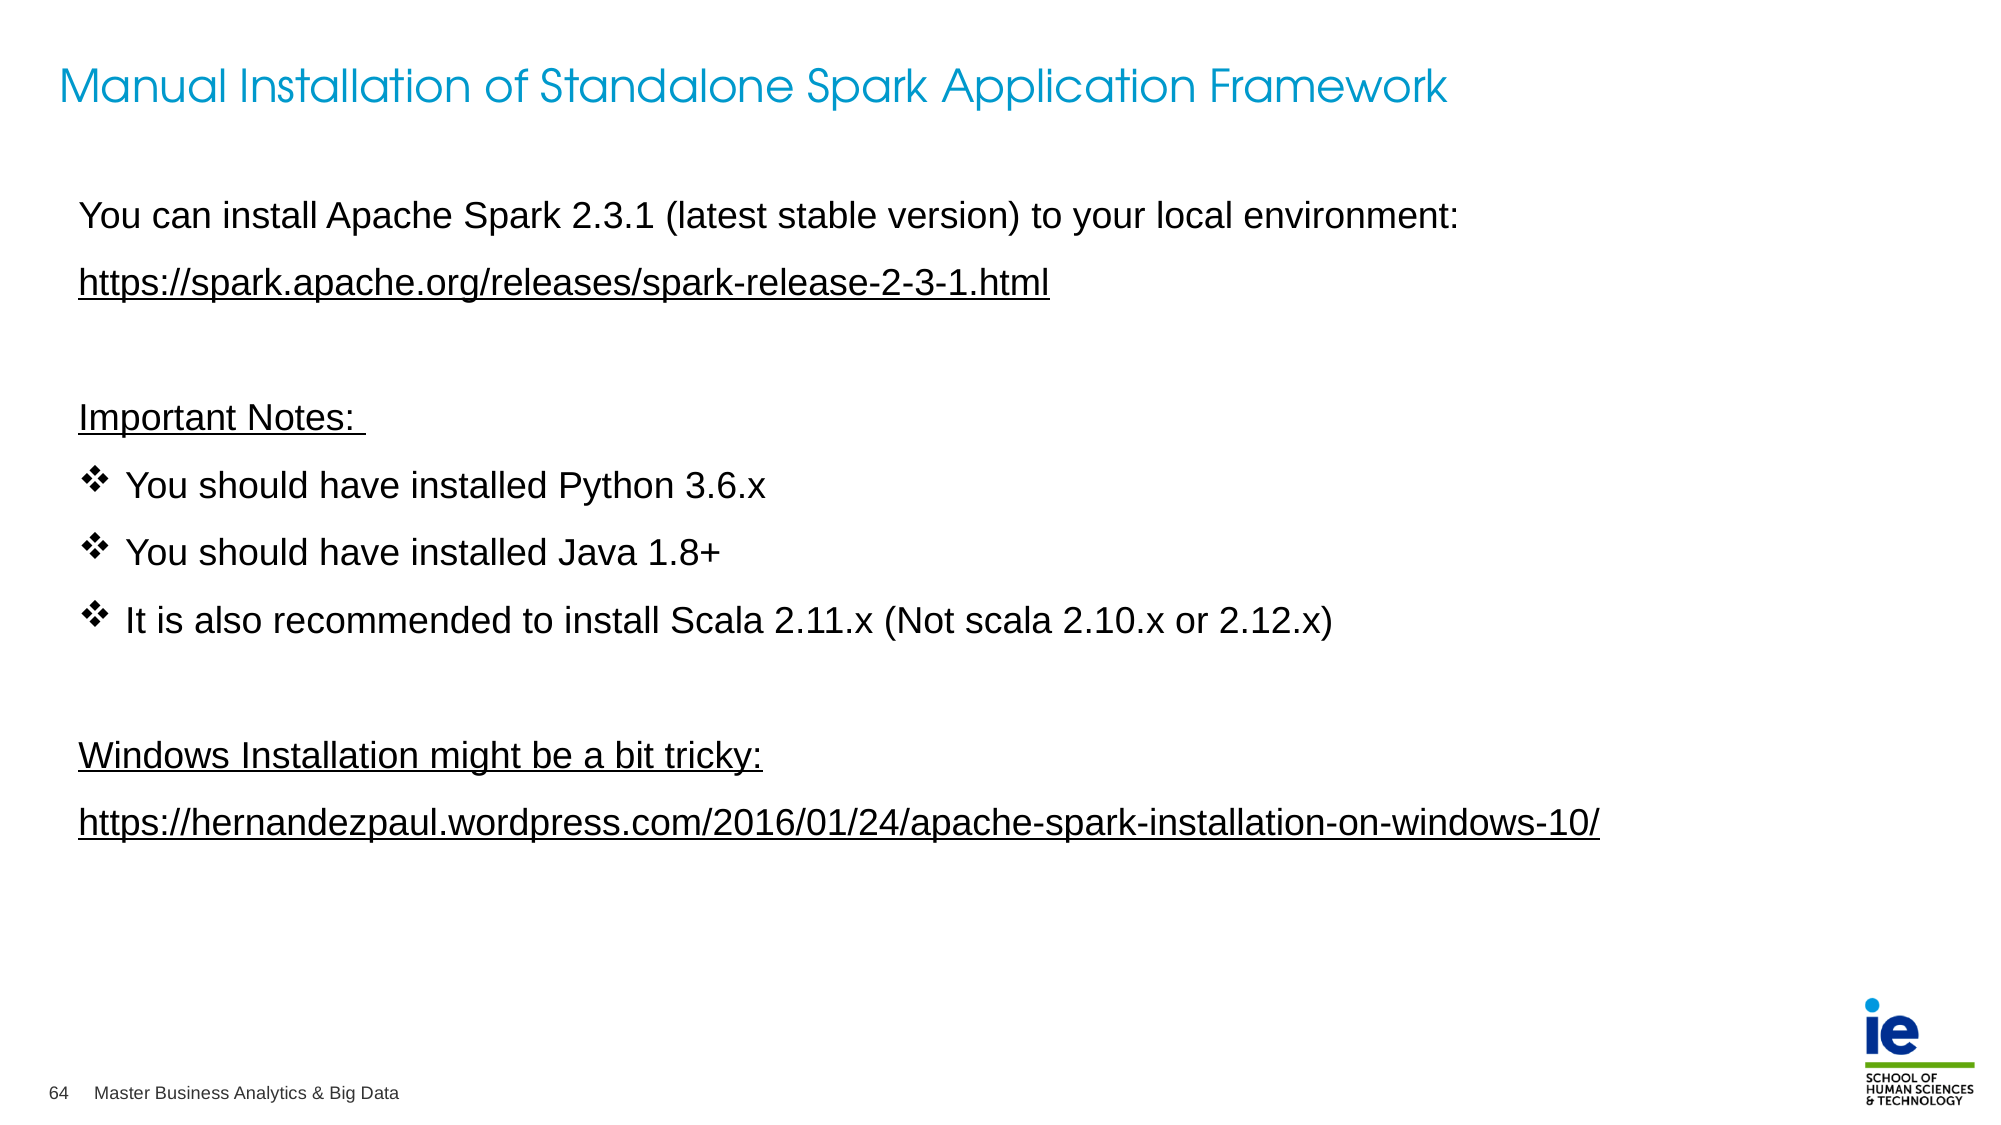

Manual Installation of Standalone Spark Application Framework
You can install Apache Spark 2.3.1 (latest stable version) to your local environment:
https://spark.apache.org/releases/spark-release-2-3-1.html

Important Notes:
You should have installed Python 3.6.x
You should have installed Java 1.8+
It is also recommended to install Scala 2.11.x (Not scala 2.10.x or 2.12.x)

Windows Installation might be a bit tricky:
https://hernandezpaul.wordpress.com/2016/01/24/apache-spark-installation-on-windows-10/